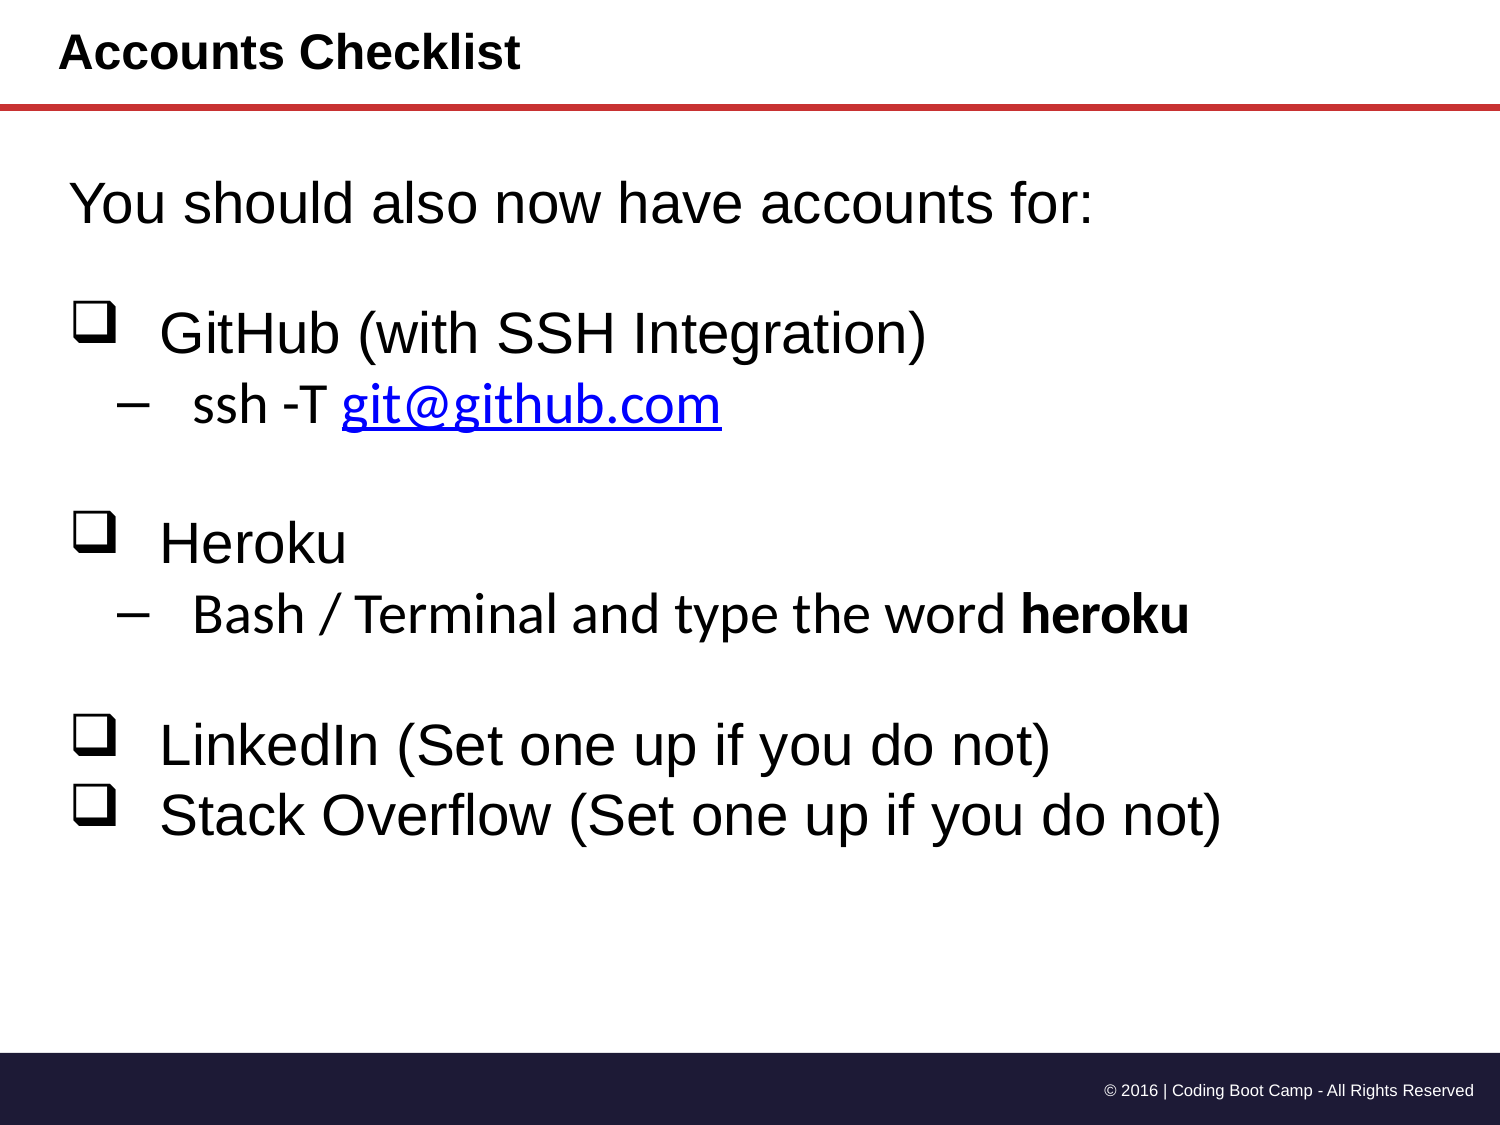

# Accounts Checklist
You should also now have accounts for:

 GitHub (with SSH Integration)
ssh -T git@github.com

 Heroku
Bash / Terminal and type the word heroku

 LinkedIn (Set one up if you do not)
 Stack Overflow (Set one up if you do not)